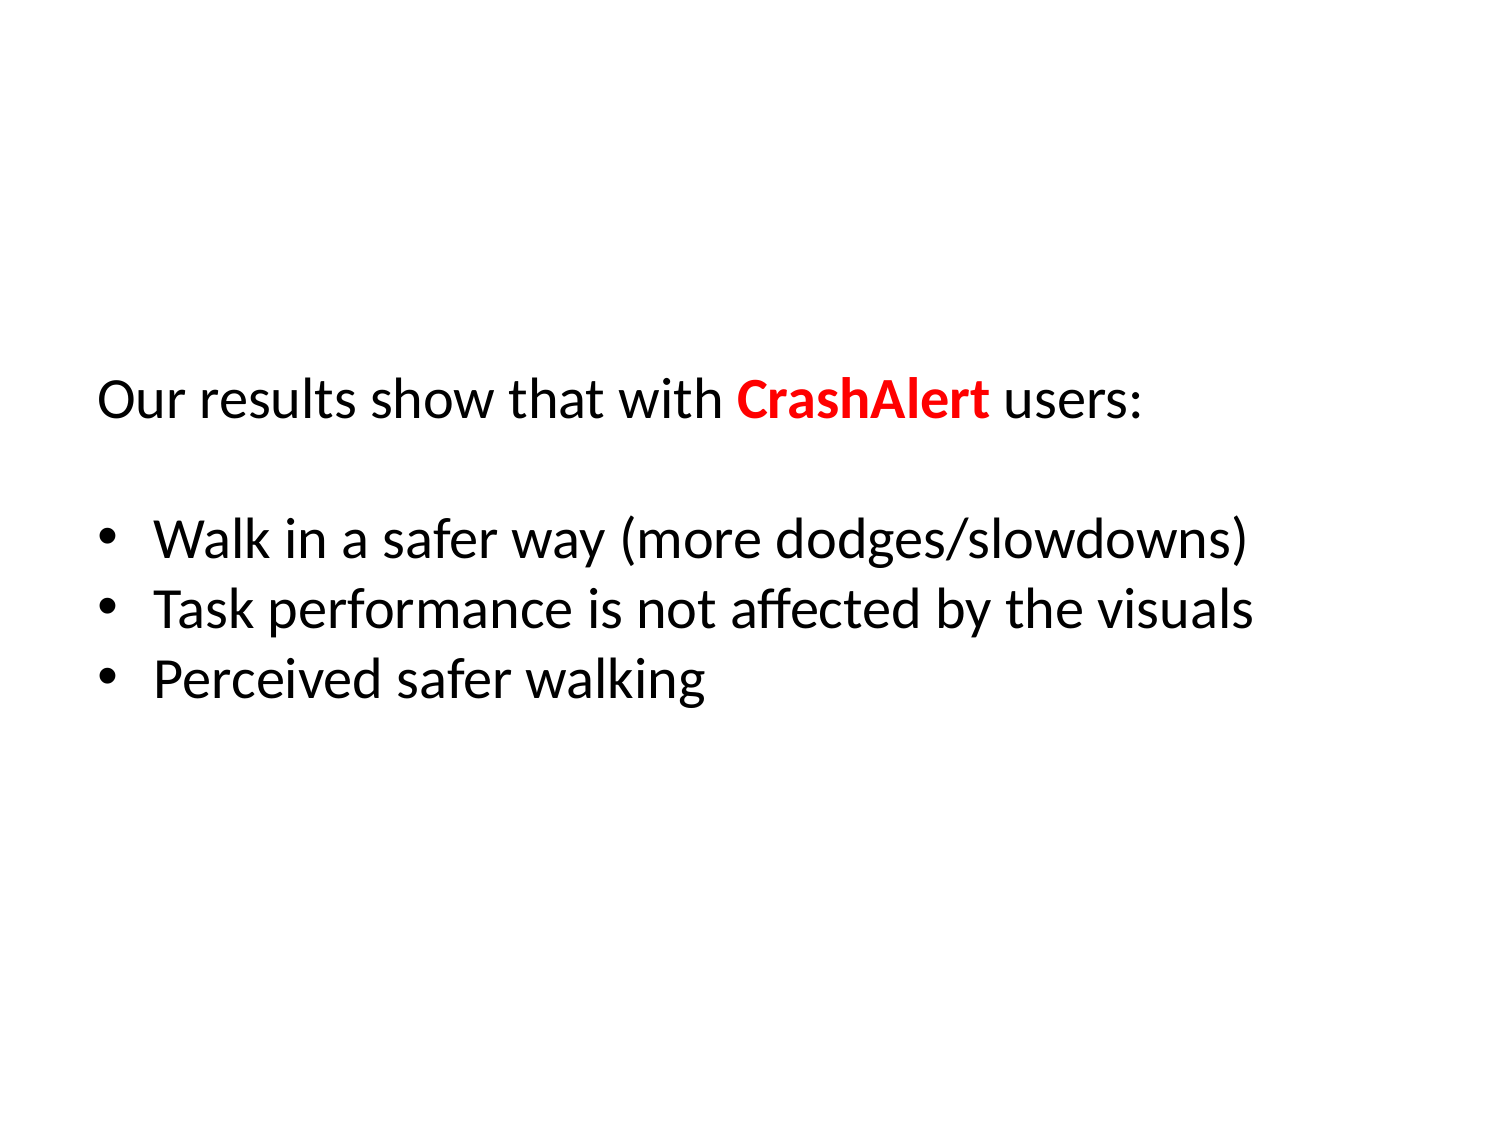

Our results show that with CrashAlert users:

Walk in a safer way (more dodges/slowdowns)
Task performance is not affected by the visuals
Perceived safer walking